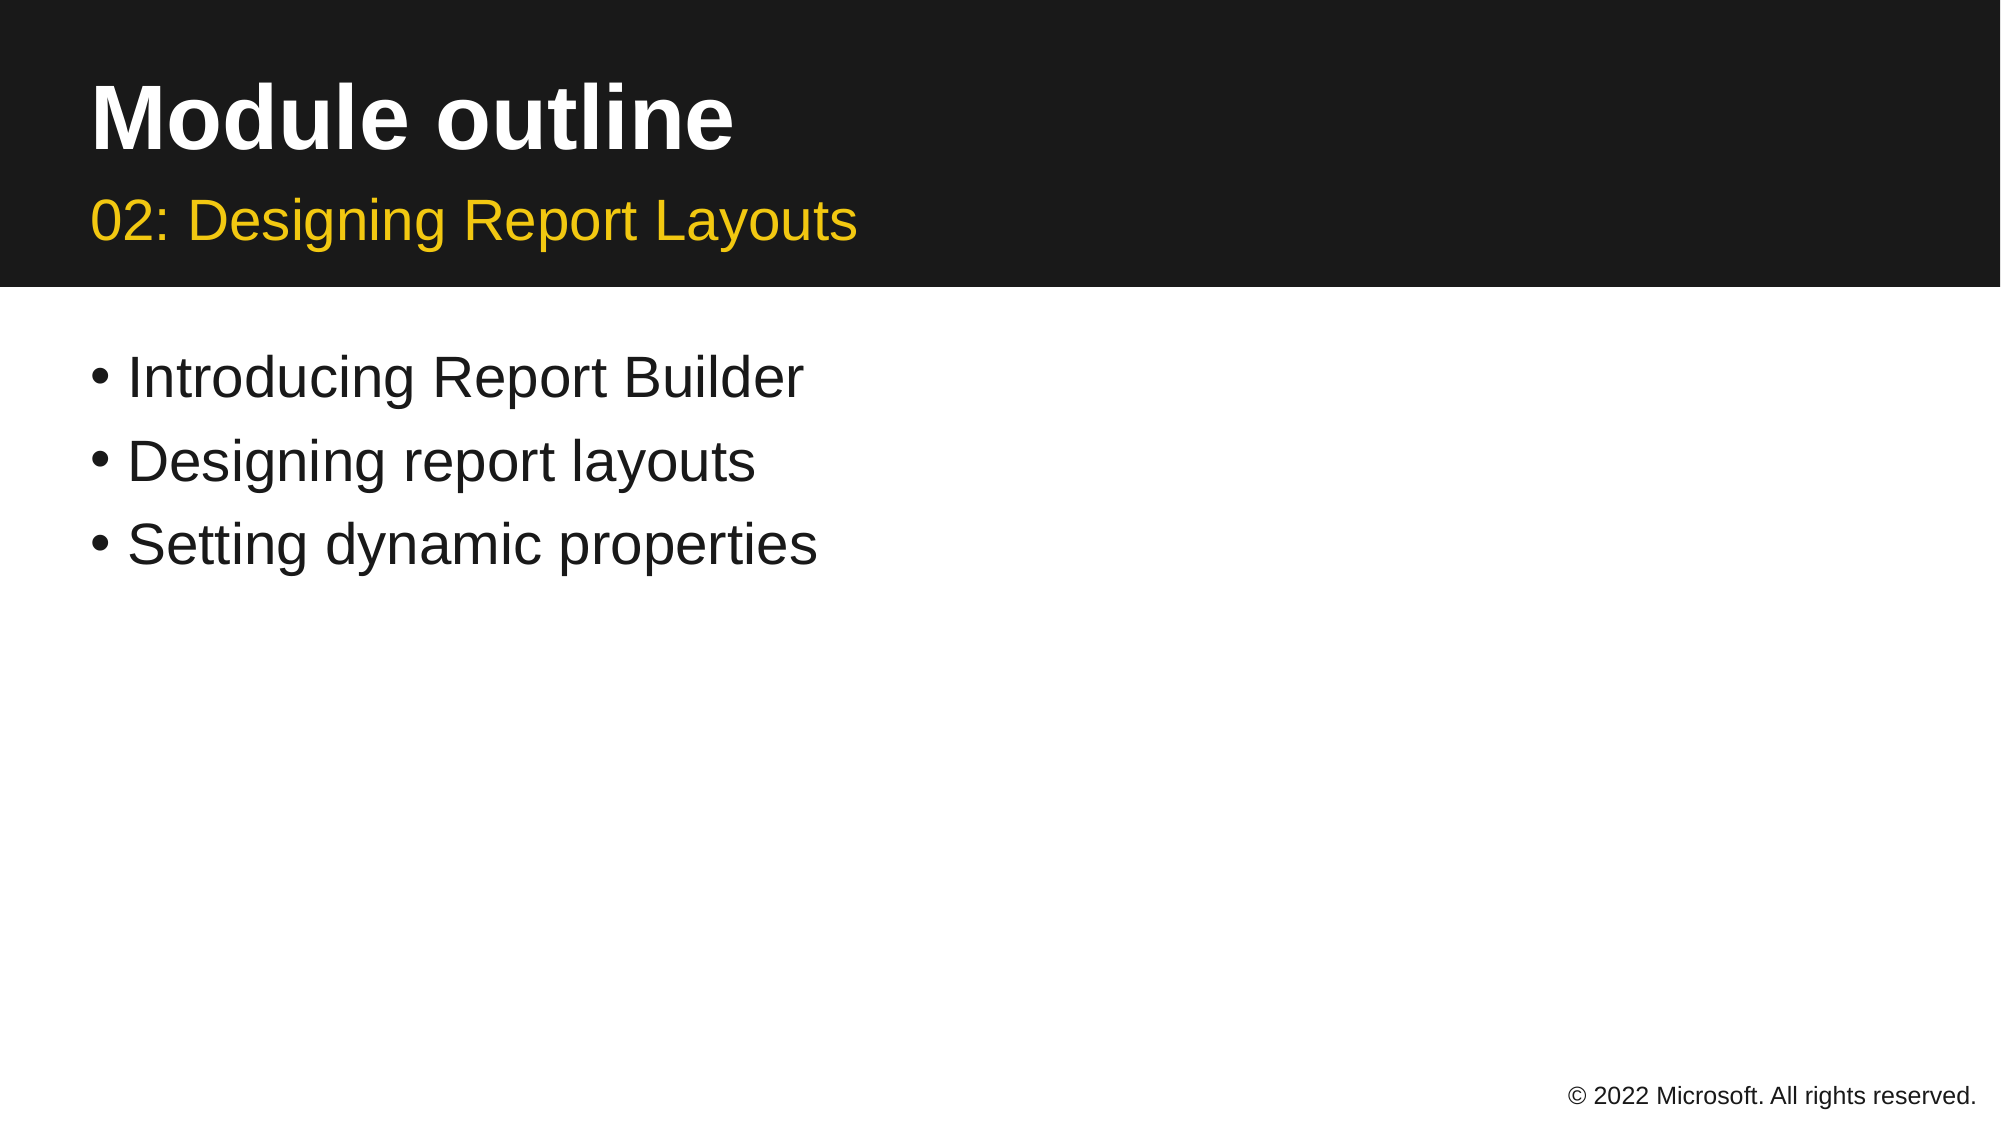

# Module outline
02: Designing Report Layouts
Introducing Report Builder
Designing report layouts
Setting dynamic properties

© 2022 Microsoft. All rights reserved.